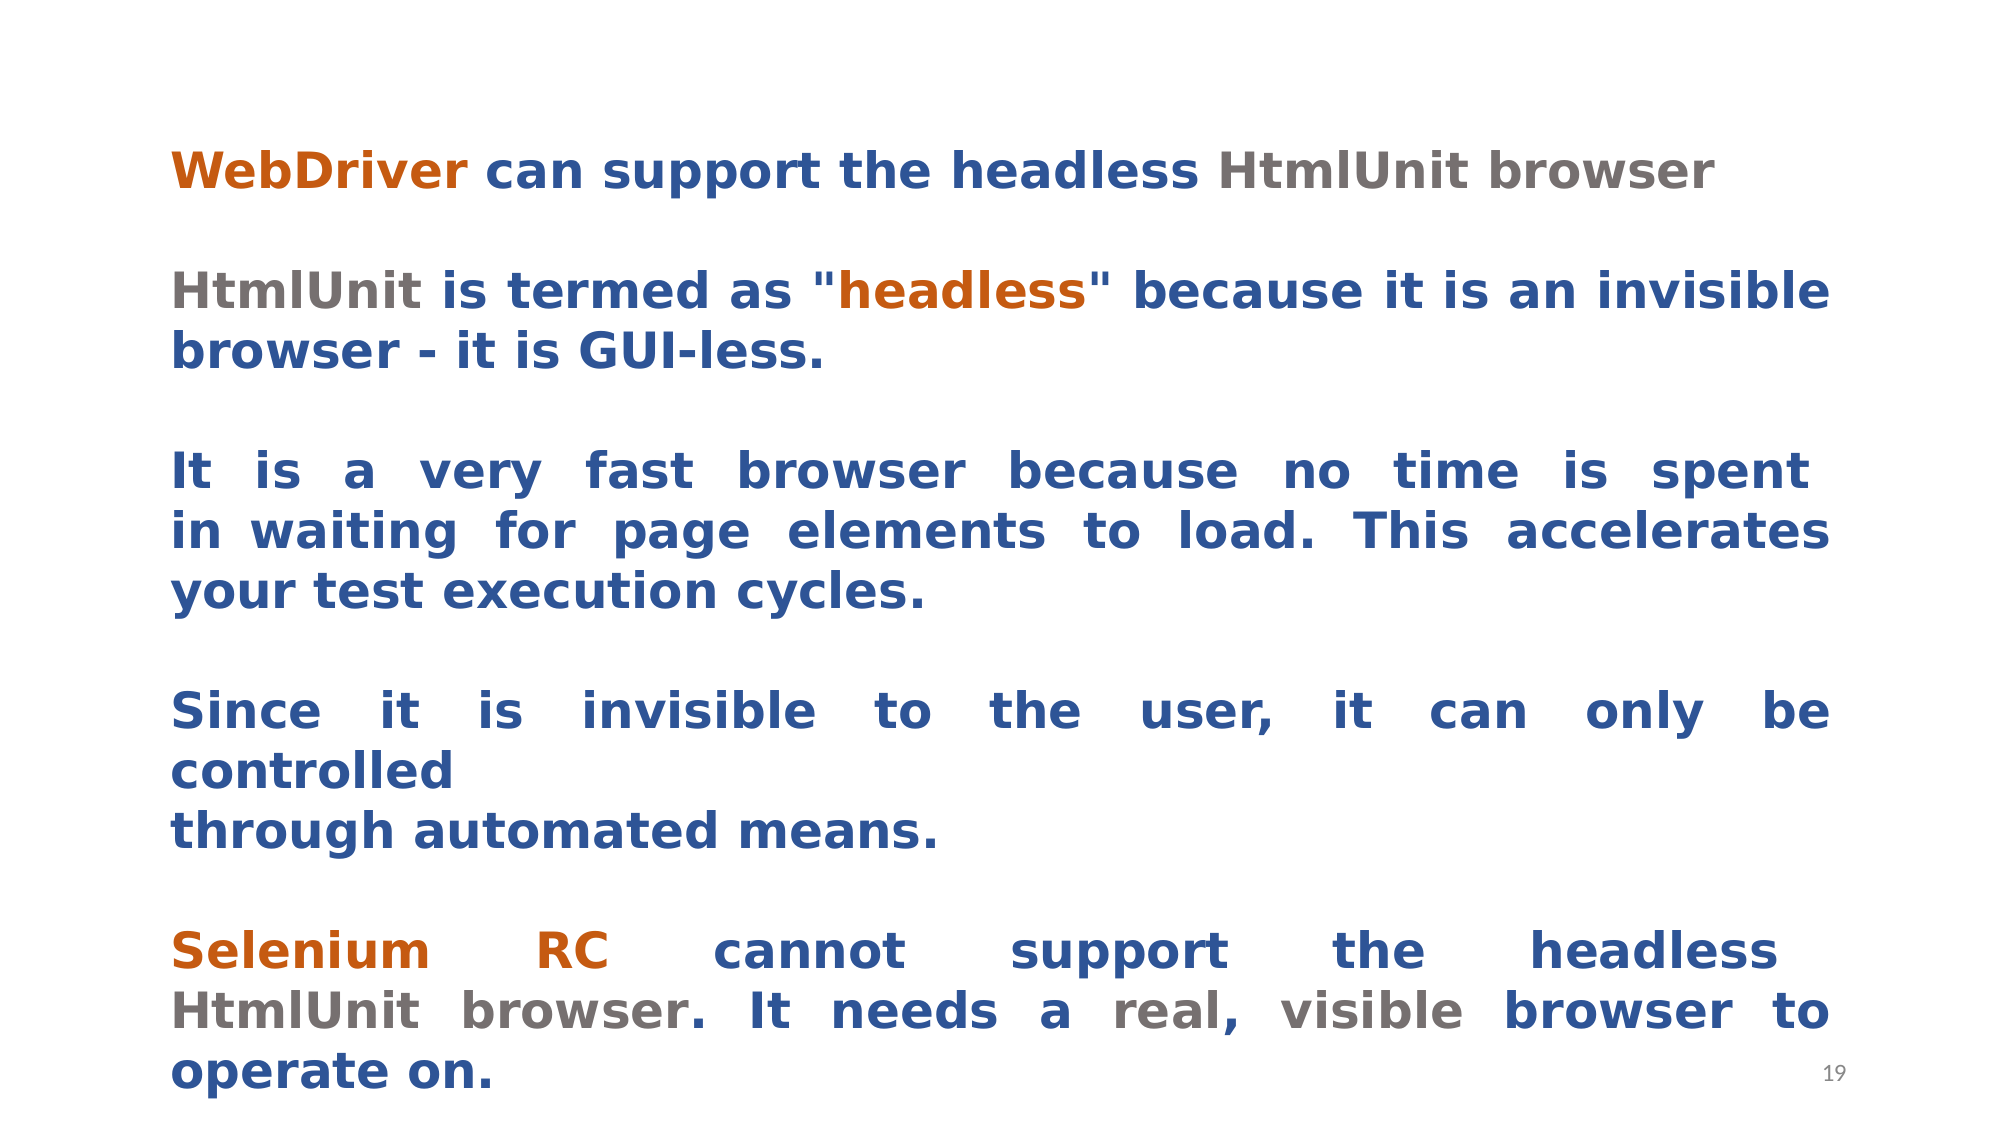

WebDriver can support the headless HtmlUnit browser
HtmlUnit is termed as "headless" because it is an invisible browser - it is GUI-less.
It  is  a  very  fast  browser  because  no  time  is  spent  in waiting for page elements to load. This accelerates your test execution cycles.
Since it is invisible to the user, it can only be controlled
through automated means.
Selenium  RC  cannot  support  the  headless  HtmlUnit browser. It needs a real, visible browser to operate on.
19